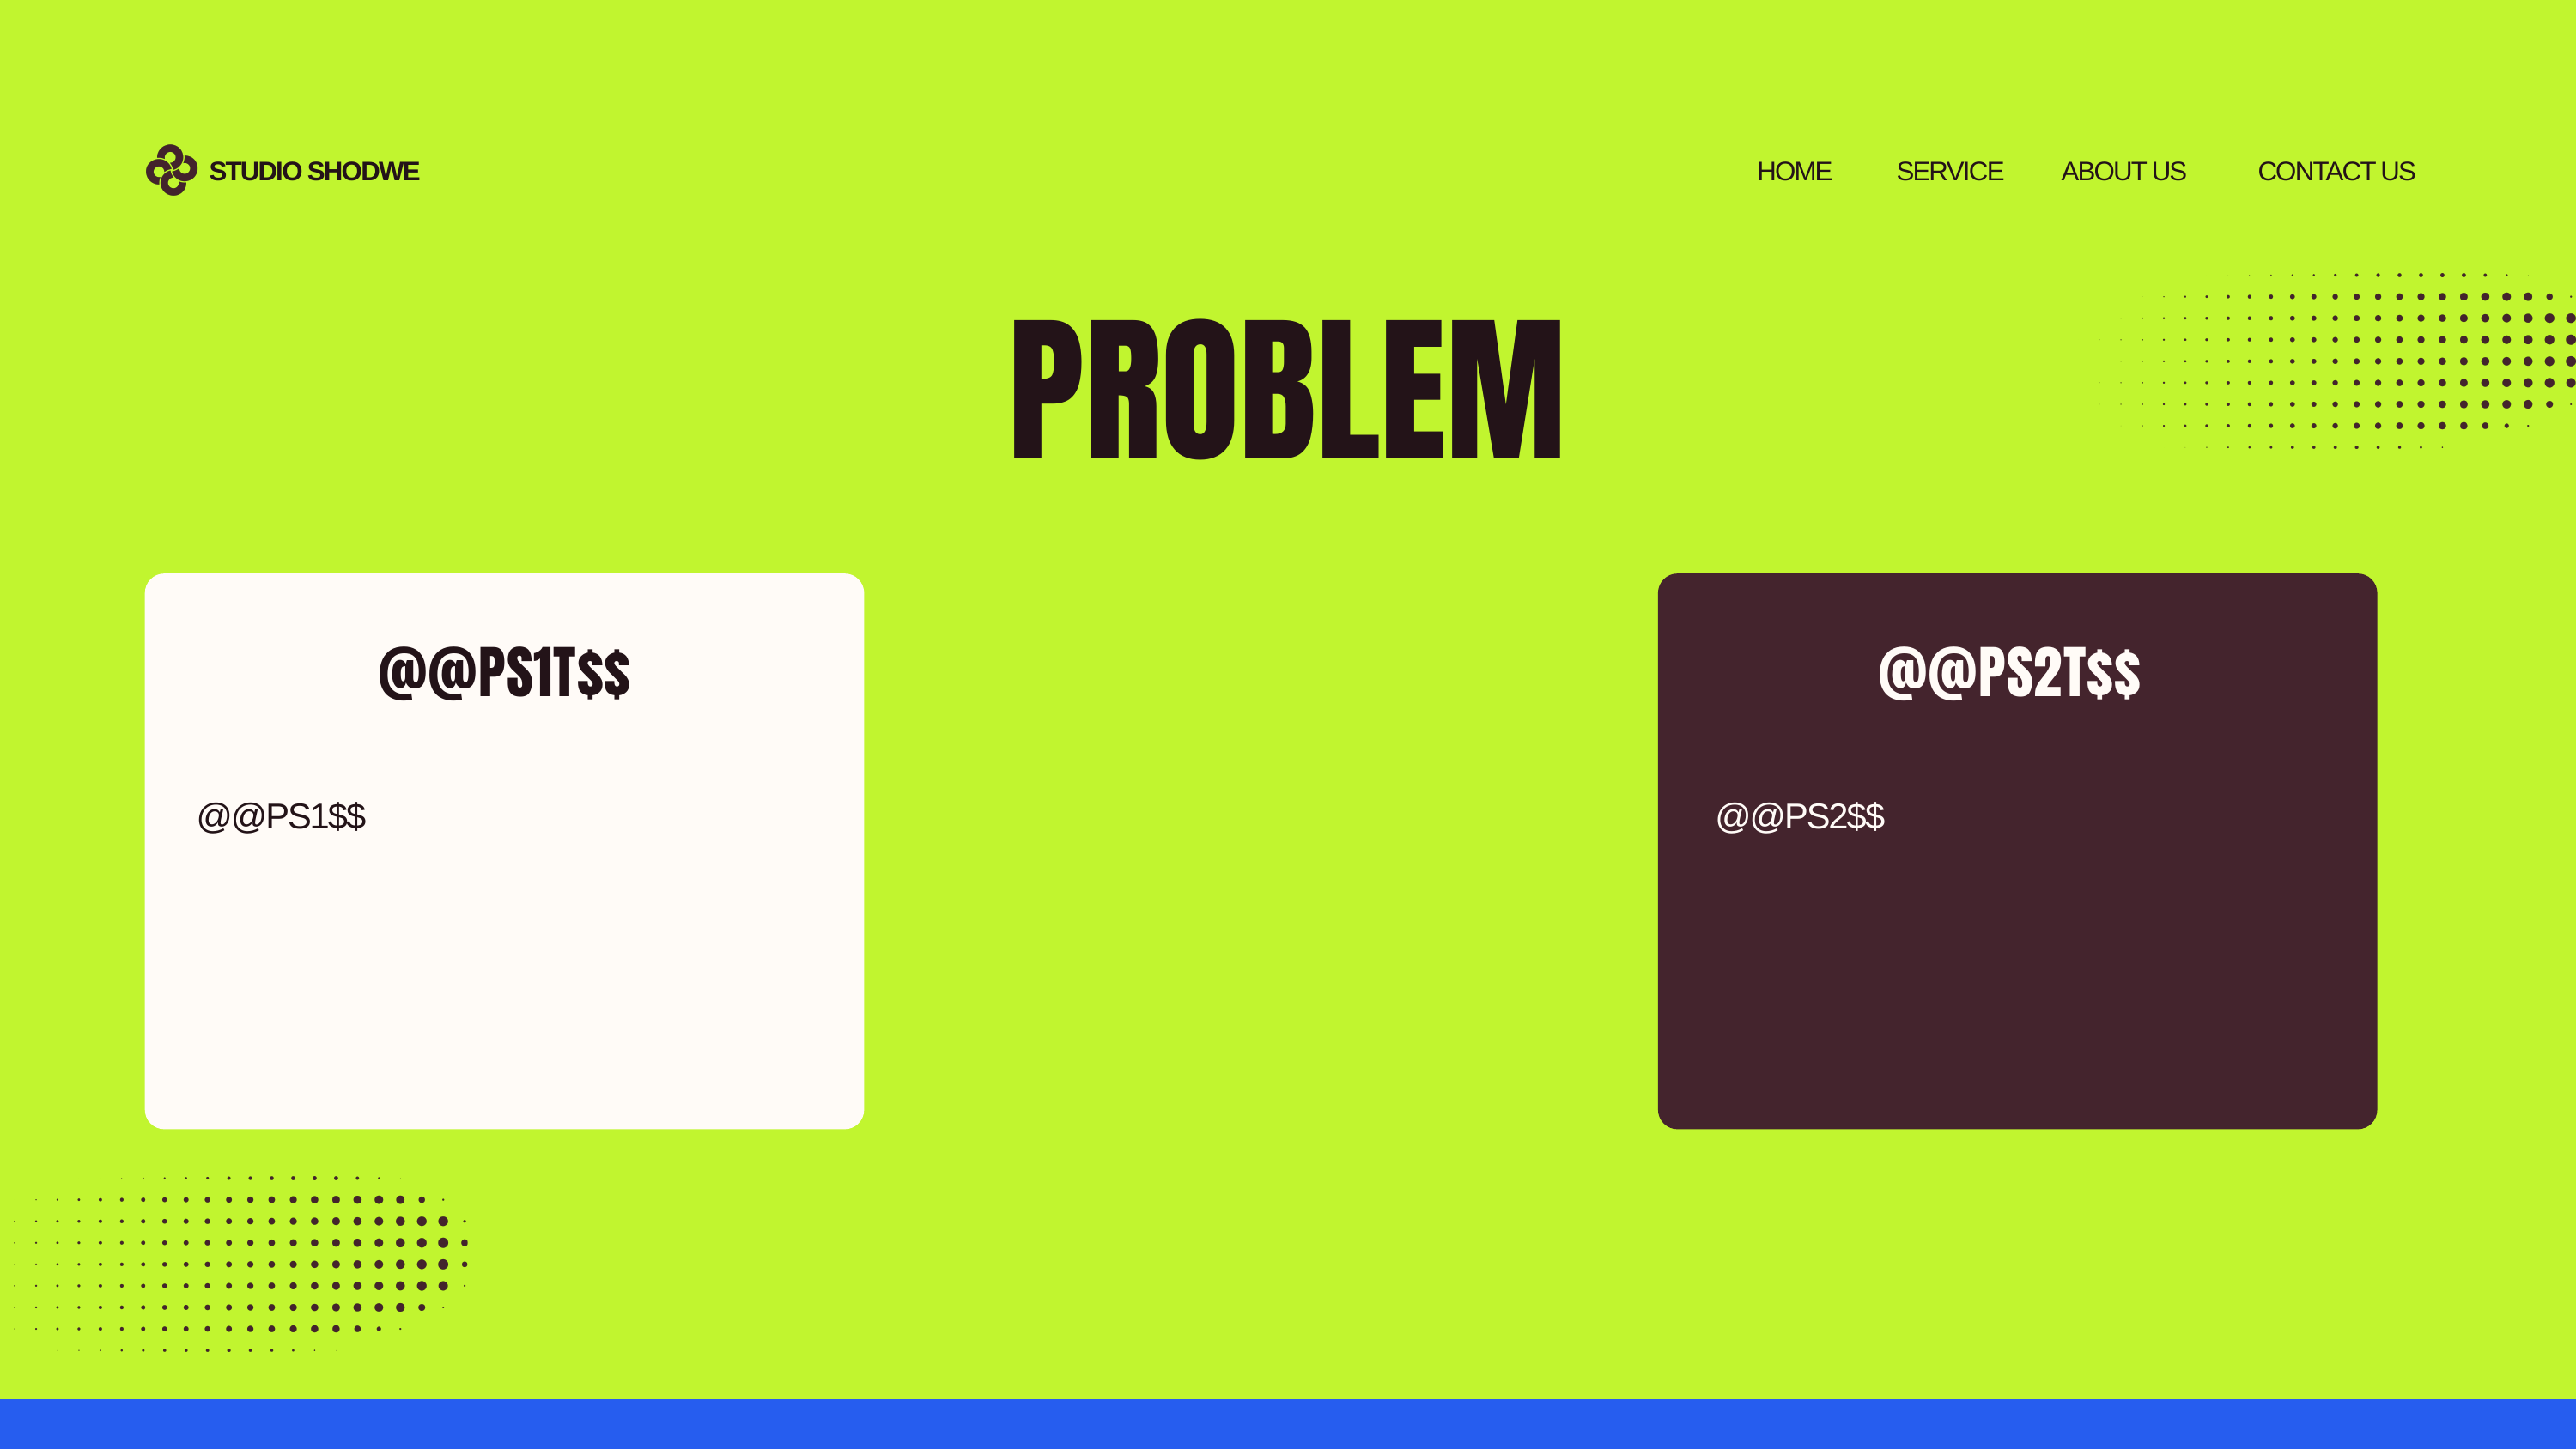

STUDIO SHODWE
HOME
SERVICE
ABOUT US
CONTACT US
PROBLEM

@@PS1T$$
@@PS2T$$
@@PS1$$
@@PS2$$